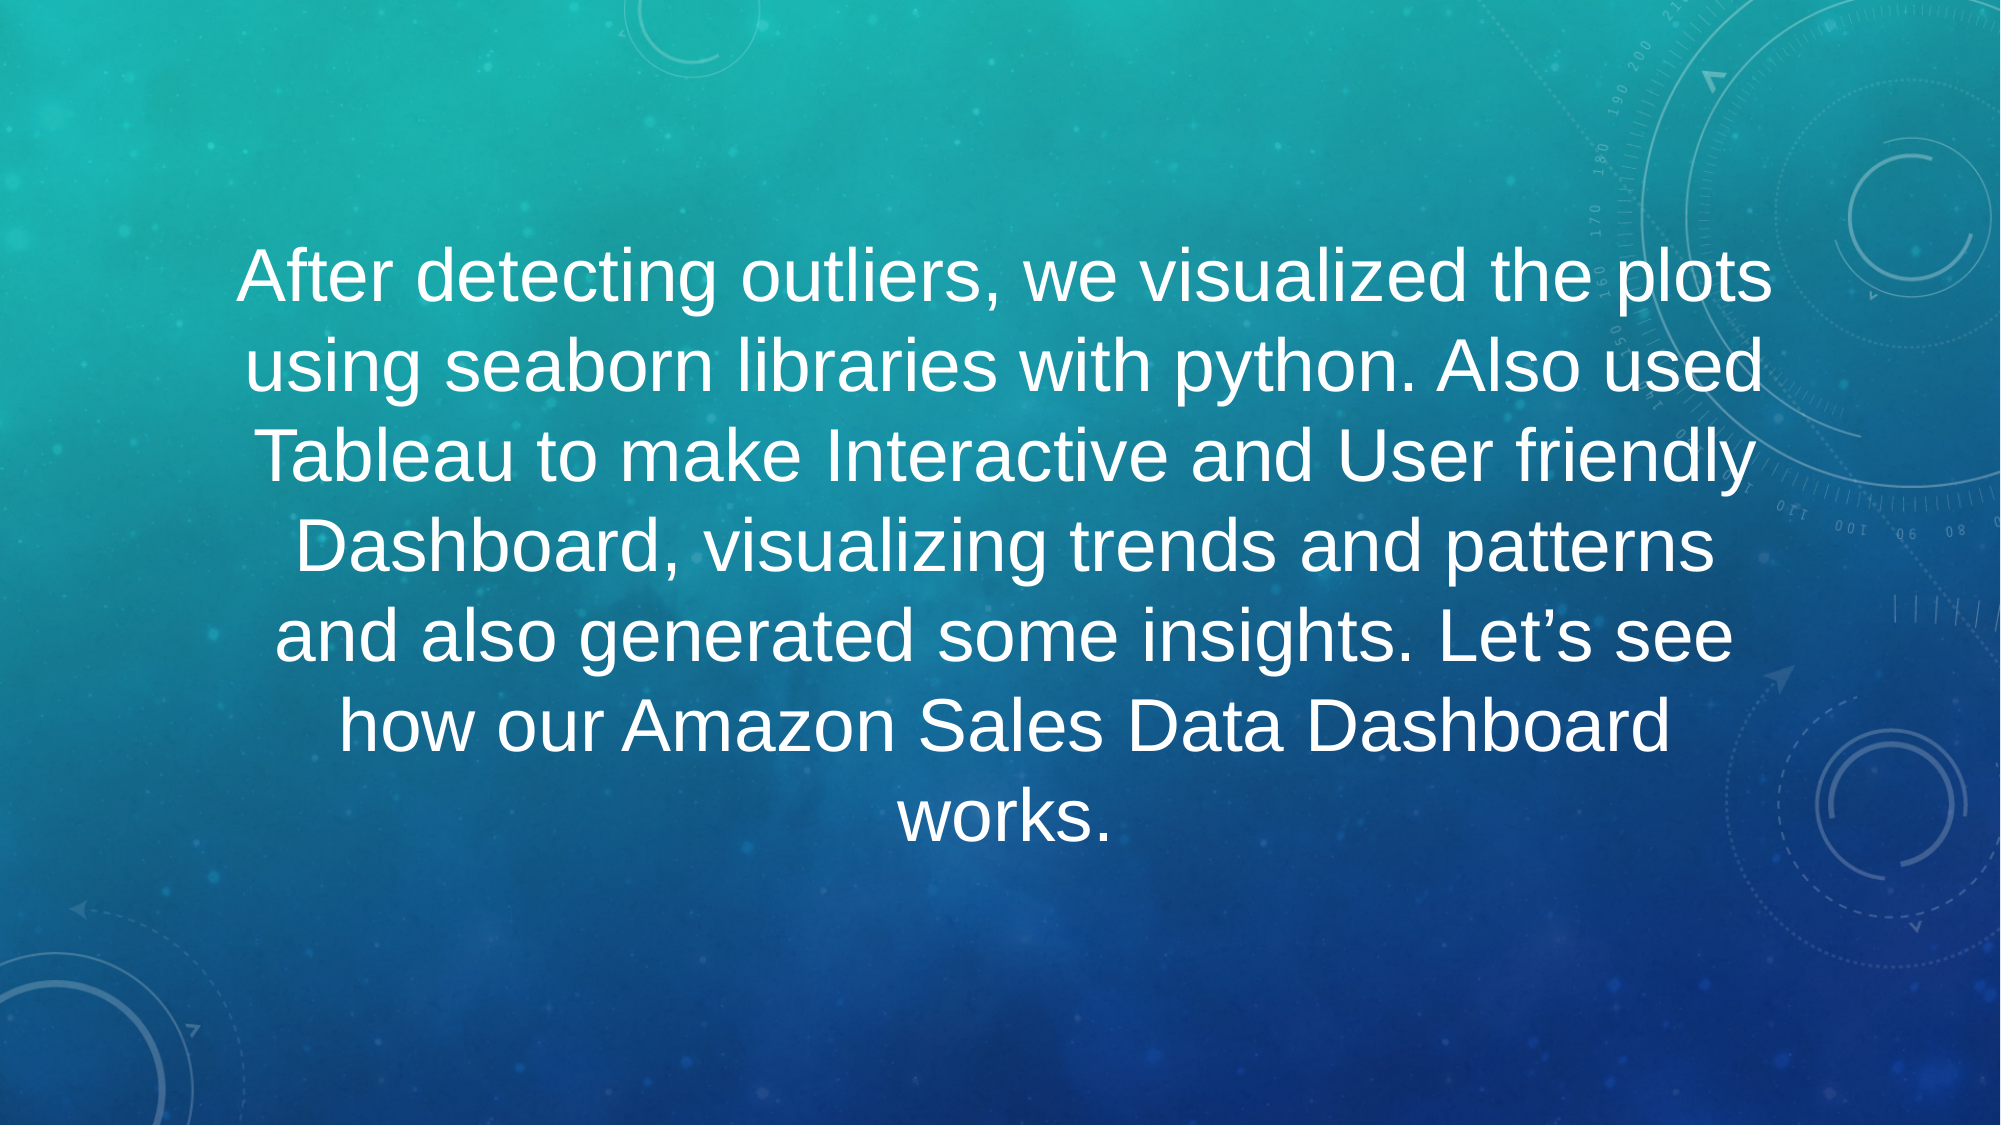

After detecting outliers, we visualized the plots using seaborn libraries with python. Also used Tableau to make Interactive and User friendly Dashboard, visualizing trends and patterns and also generated some insights. Let’s see how our Amazon Sales Data Dashboard works.